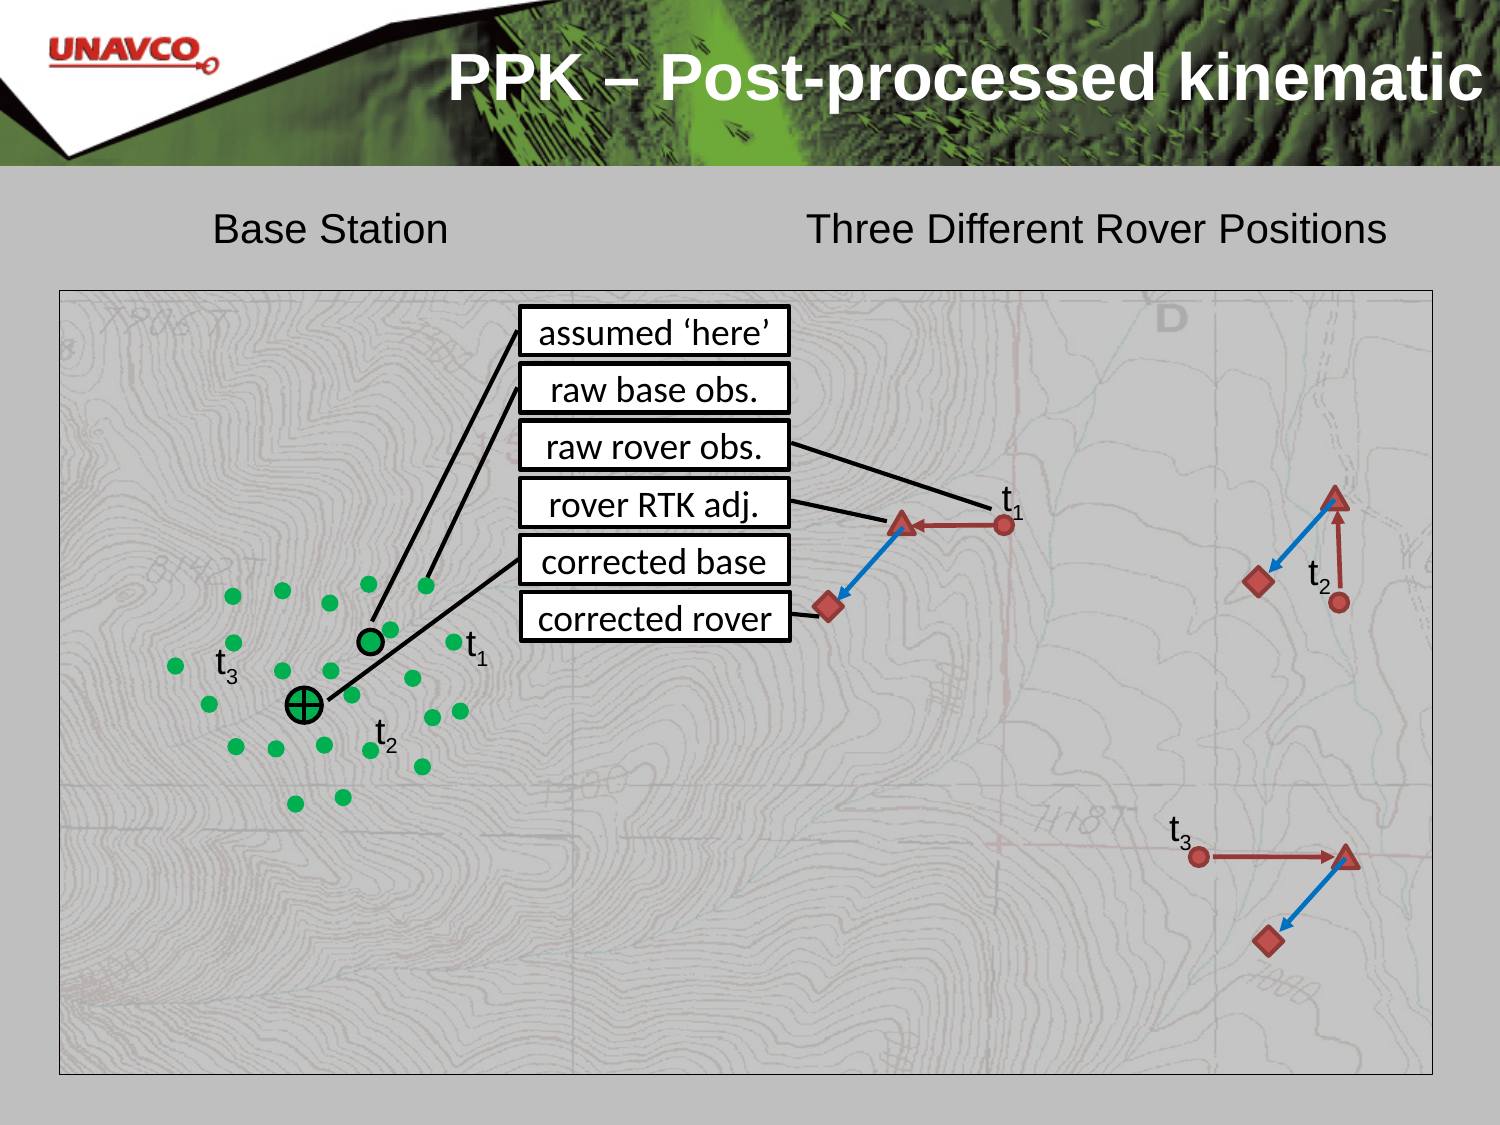

# PPK – Post-processed kinematic
Three Different Rover Positions
Base Station

assumed ‘here’
raw base obs.
raw rover obs.
t1

rover RTK adj.

corrected base
t2

corrected rover

t1

t3

t2

t3